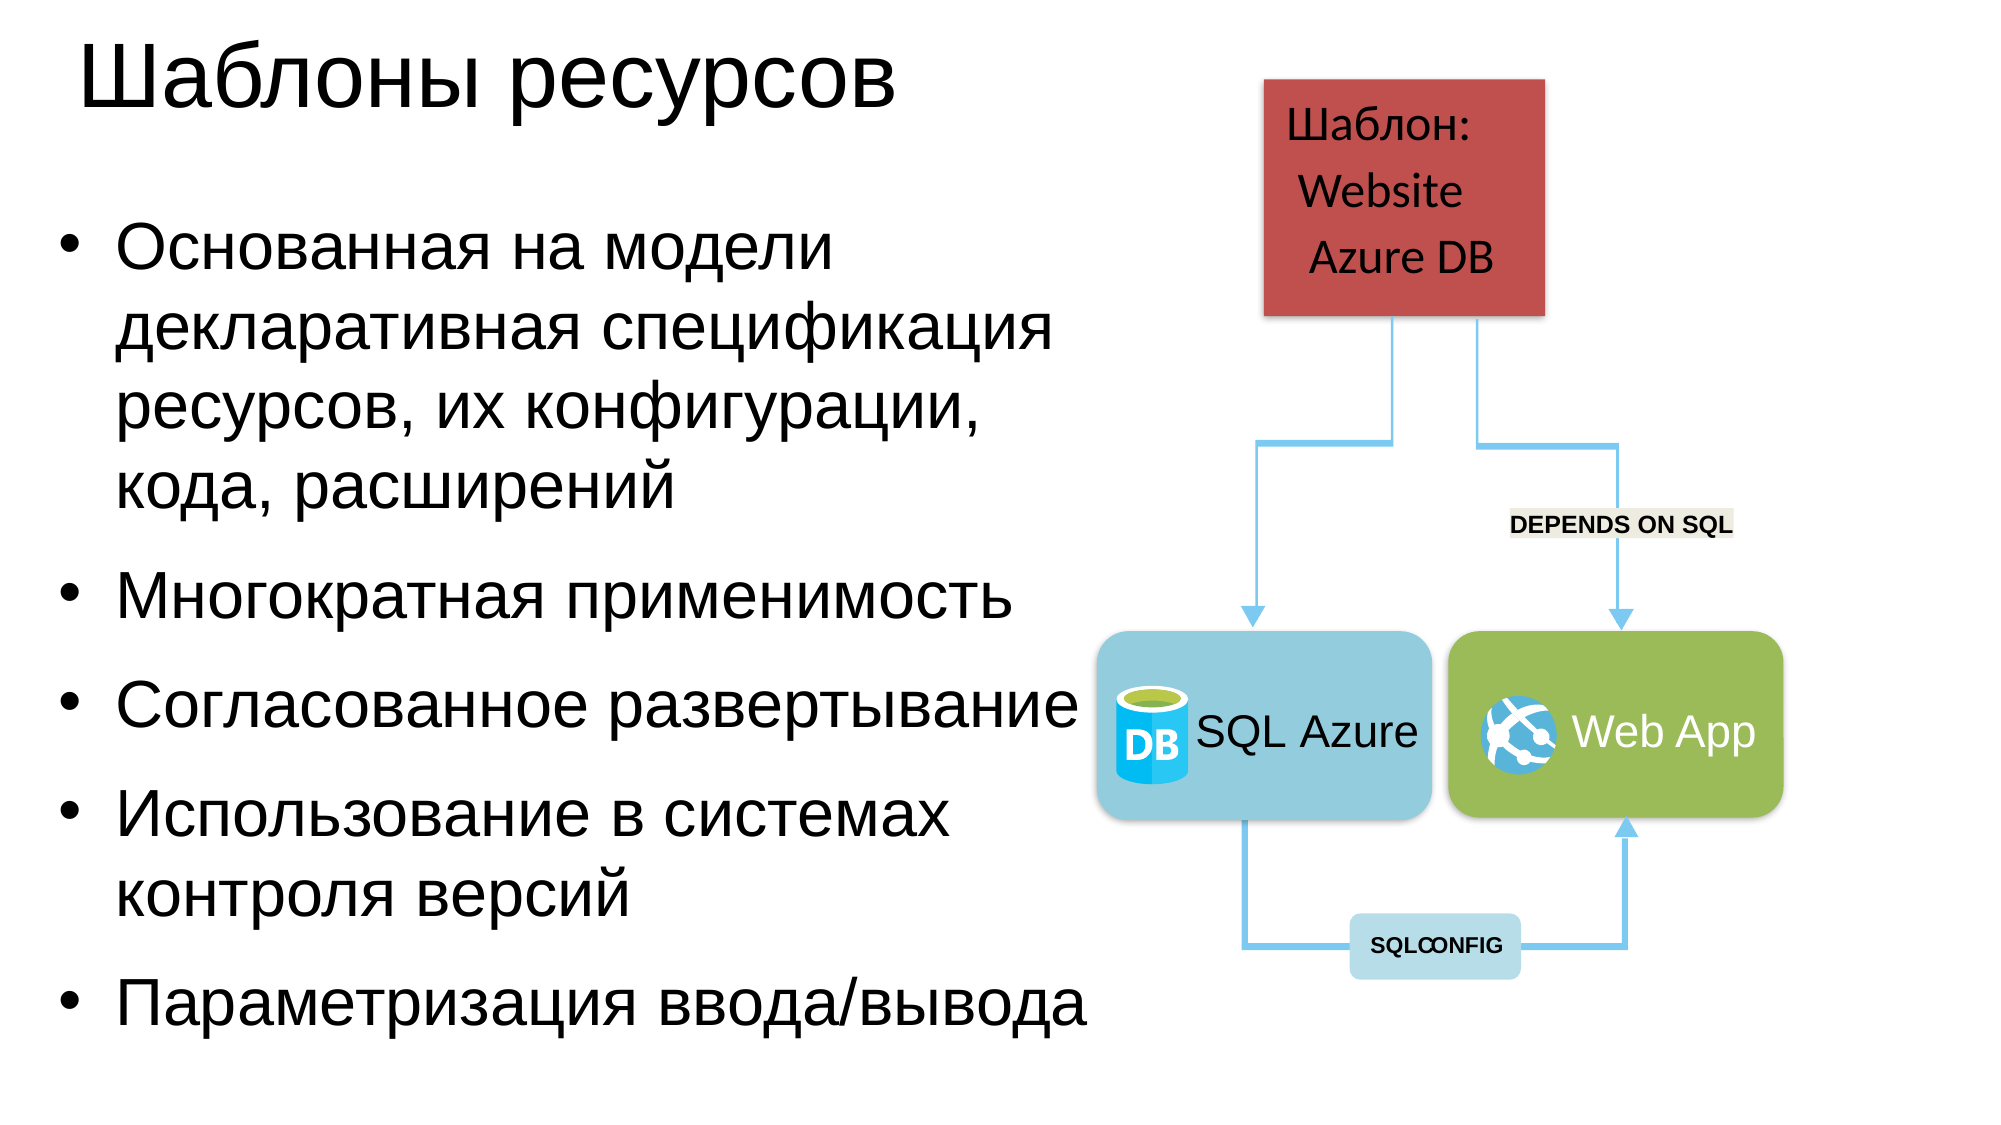

# Шаблоны ресурсов

Шаблон:
 Website
  Azure DB

Основанная на модели декларативная спецификация ресурсов, их конфигурации, кода, расширений
Многократная применимость
Согласованное развертывание
Использование в системах контроля версий
Параметризация ввода/вывода

DEPENDS ON SQL

Web App
SQL Azure

SQL
C
ONFIG